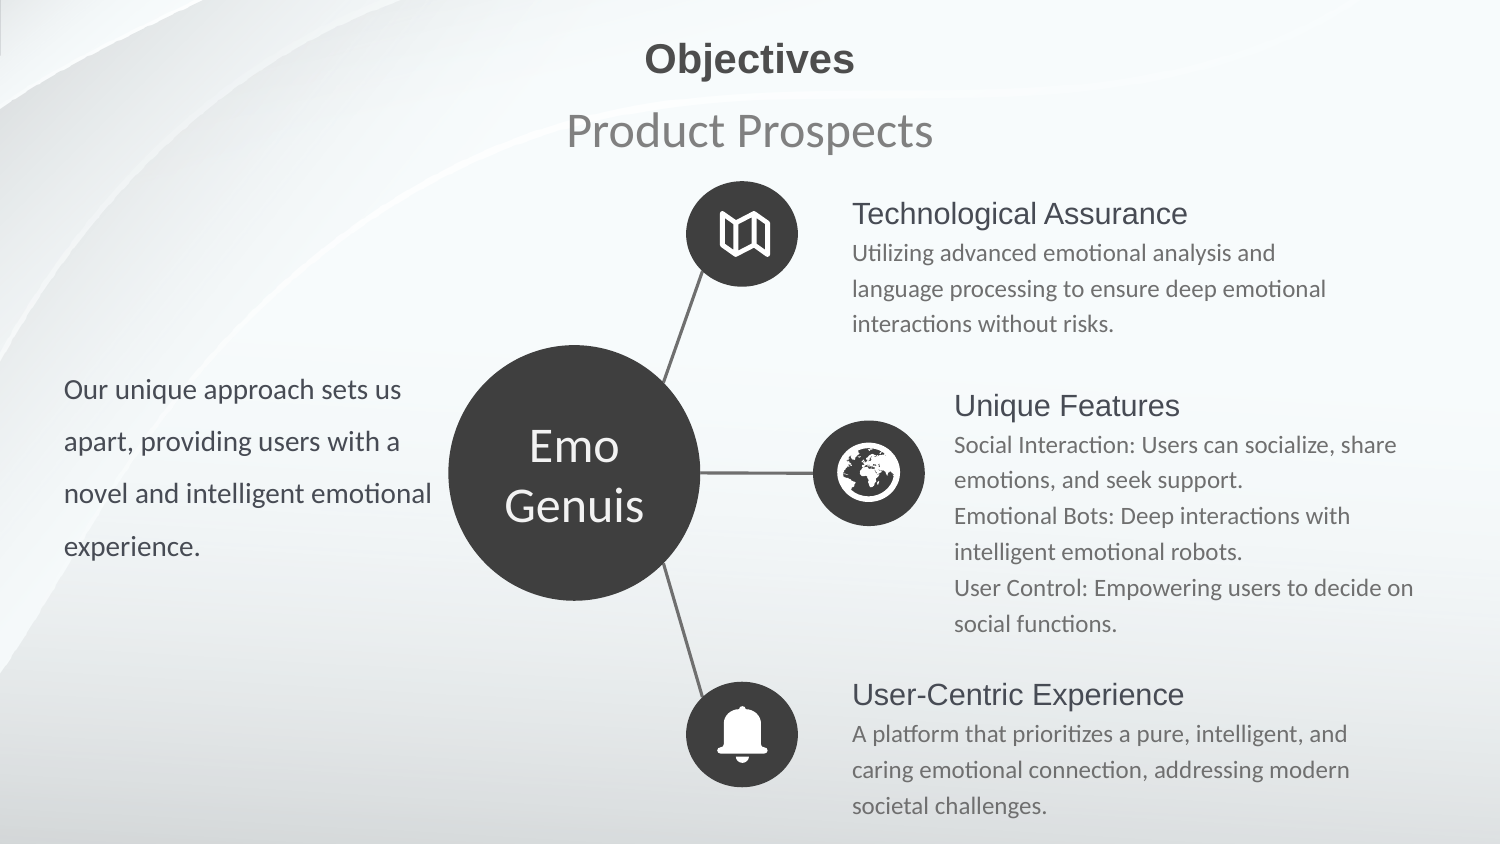

Objectives
Product Prospects

Technological Assurance
Utilizing advanced emotional analysis and language processing to ensure deep emotional interactions without risks.

Emo
Genuis
Unique Features
Social Interaction: Users can socialize, share emotions, and seek support.
Emotional Bots: Deep interactions with intelligent emotional robots.
User Control: Empowering users to decide on social functions.

User-Centric Experience
A platform that prioritizes a pure, intelligent, and caring emotional connection, addressing modern societal challenges.

Our unique approach sets us apart, providing users with a novel and intelligent emotional experience.